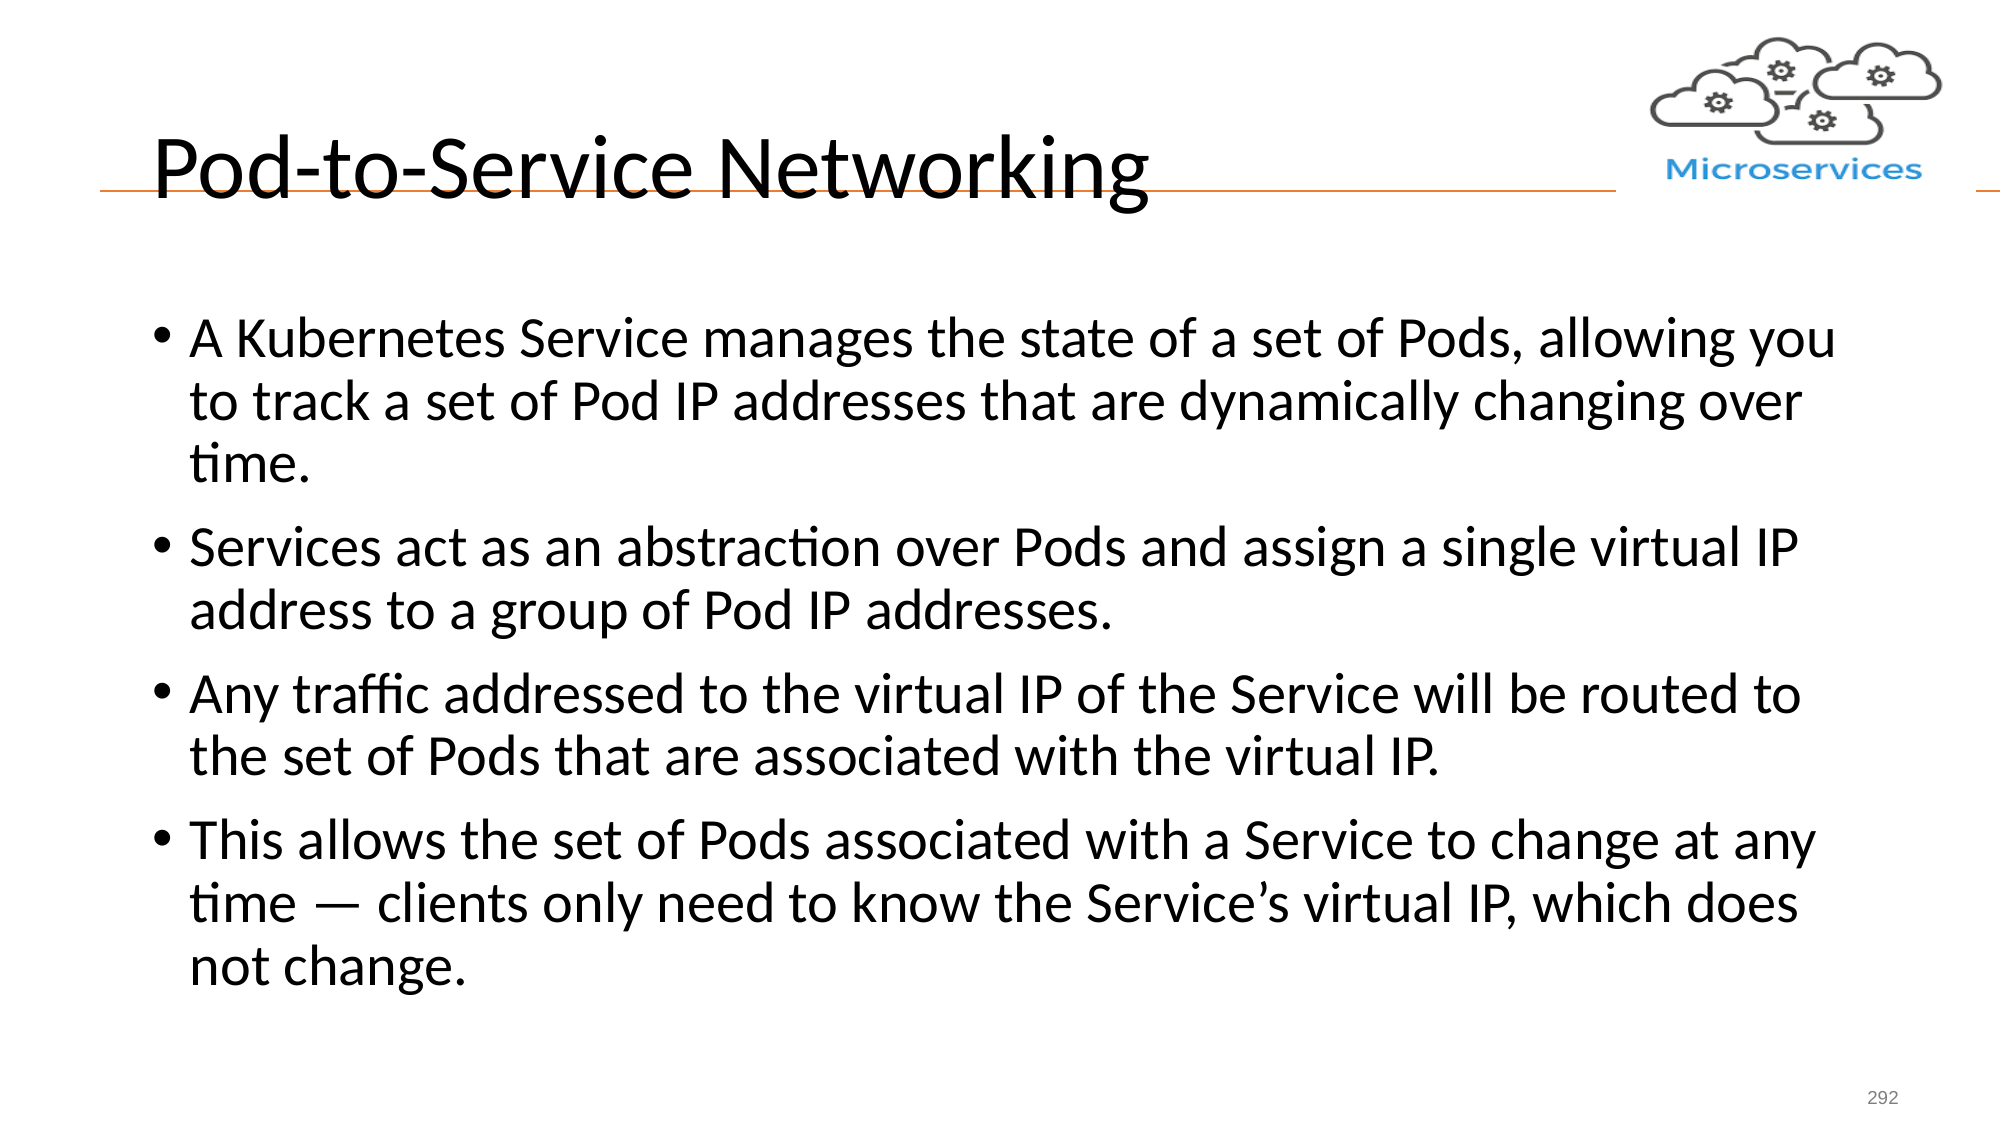

# Pod-to-Service Networking
A Kubernetes Service manages the state of a set of Pods, allowing you to track a set of Pod IP addresses that are dynamically changing over time.
Services act as an abstraction over Pods and assign a single virtual IP address to a group of Pod IP addresses.
Any traffic addressed to the virtual IP of the Service will be routed to the set of Pods that are associated with the virtual IP.
This allows the set of Pods associated with a Service to change at any time — clients only need to know the Service’s virtual IP, which does not change.